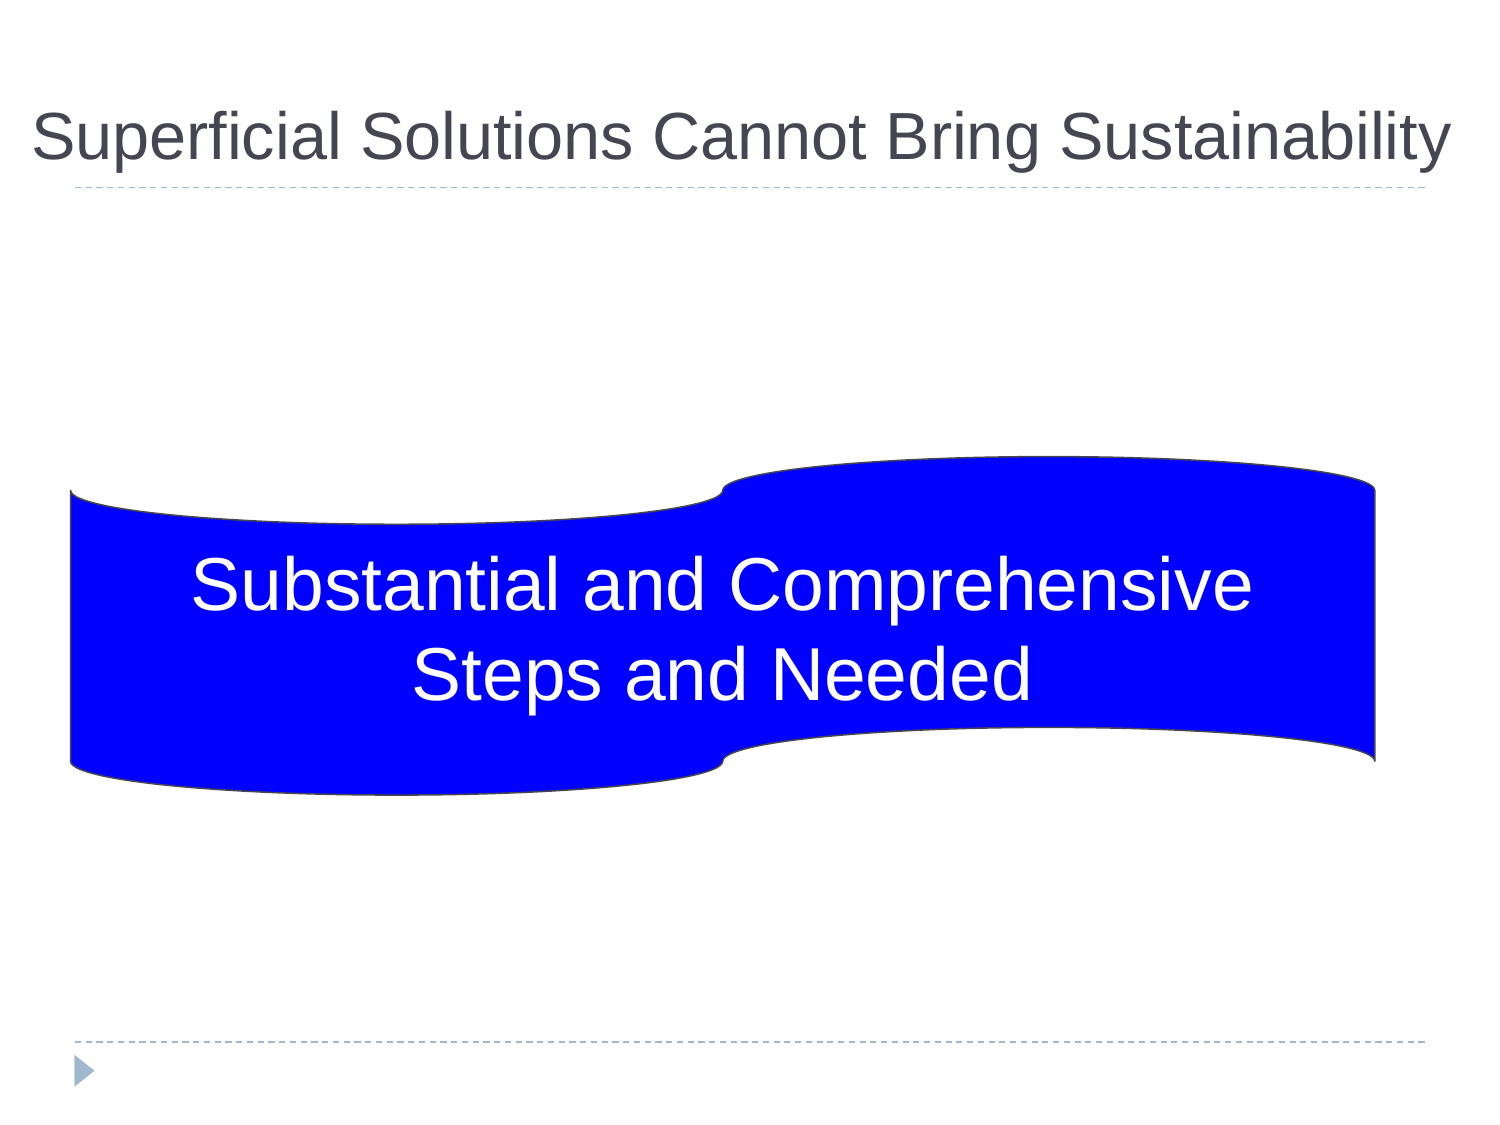

# Superficial Solutions Cannot Bring Sustainability
Substantial and Comprehensive Steps and Needed